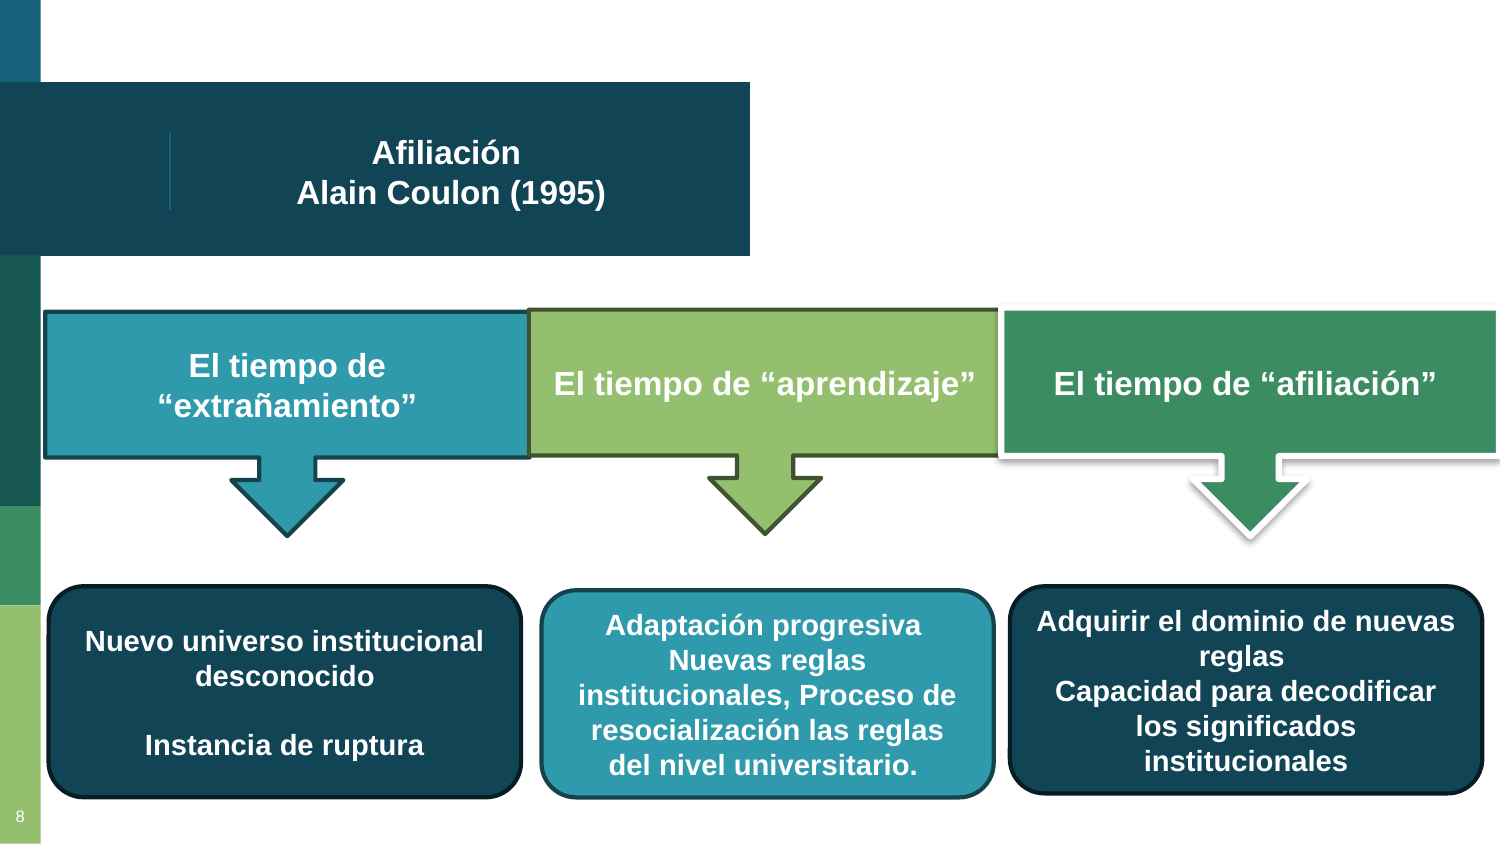

# Afiliación Alain Coulon (1995)

El tiempo de “afiliación”
El tiempo de “aprendizaje”
El tiempo de “extrañamiento”
Nuevo universo institucional desconocido

Instancia de ruptura
Adquirir el dominio de nuevas reglas
Capacidad para decodificar los significados institucionales
Adaptación progresiva
Nuevas reglas institucionales, Proceso de resocialización las reglas del nivel universitario.
8